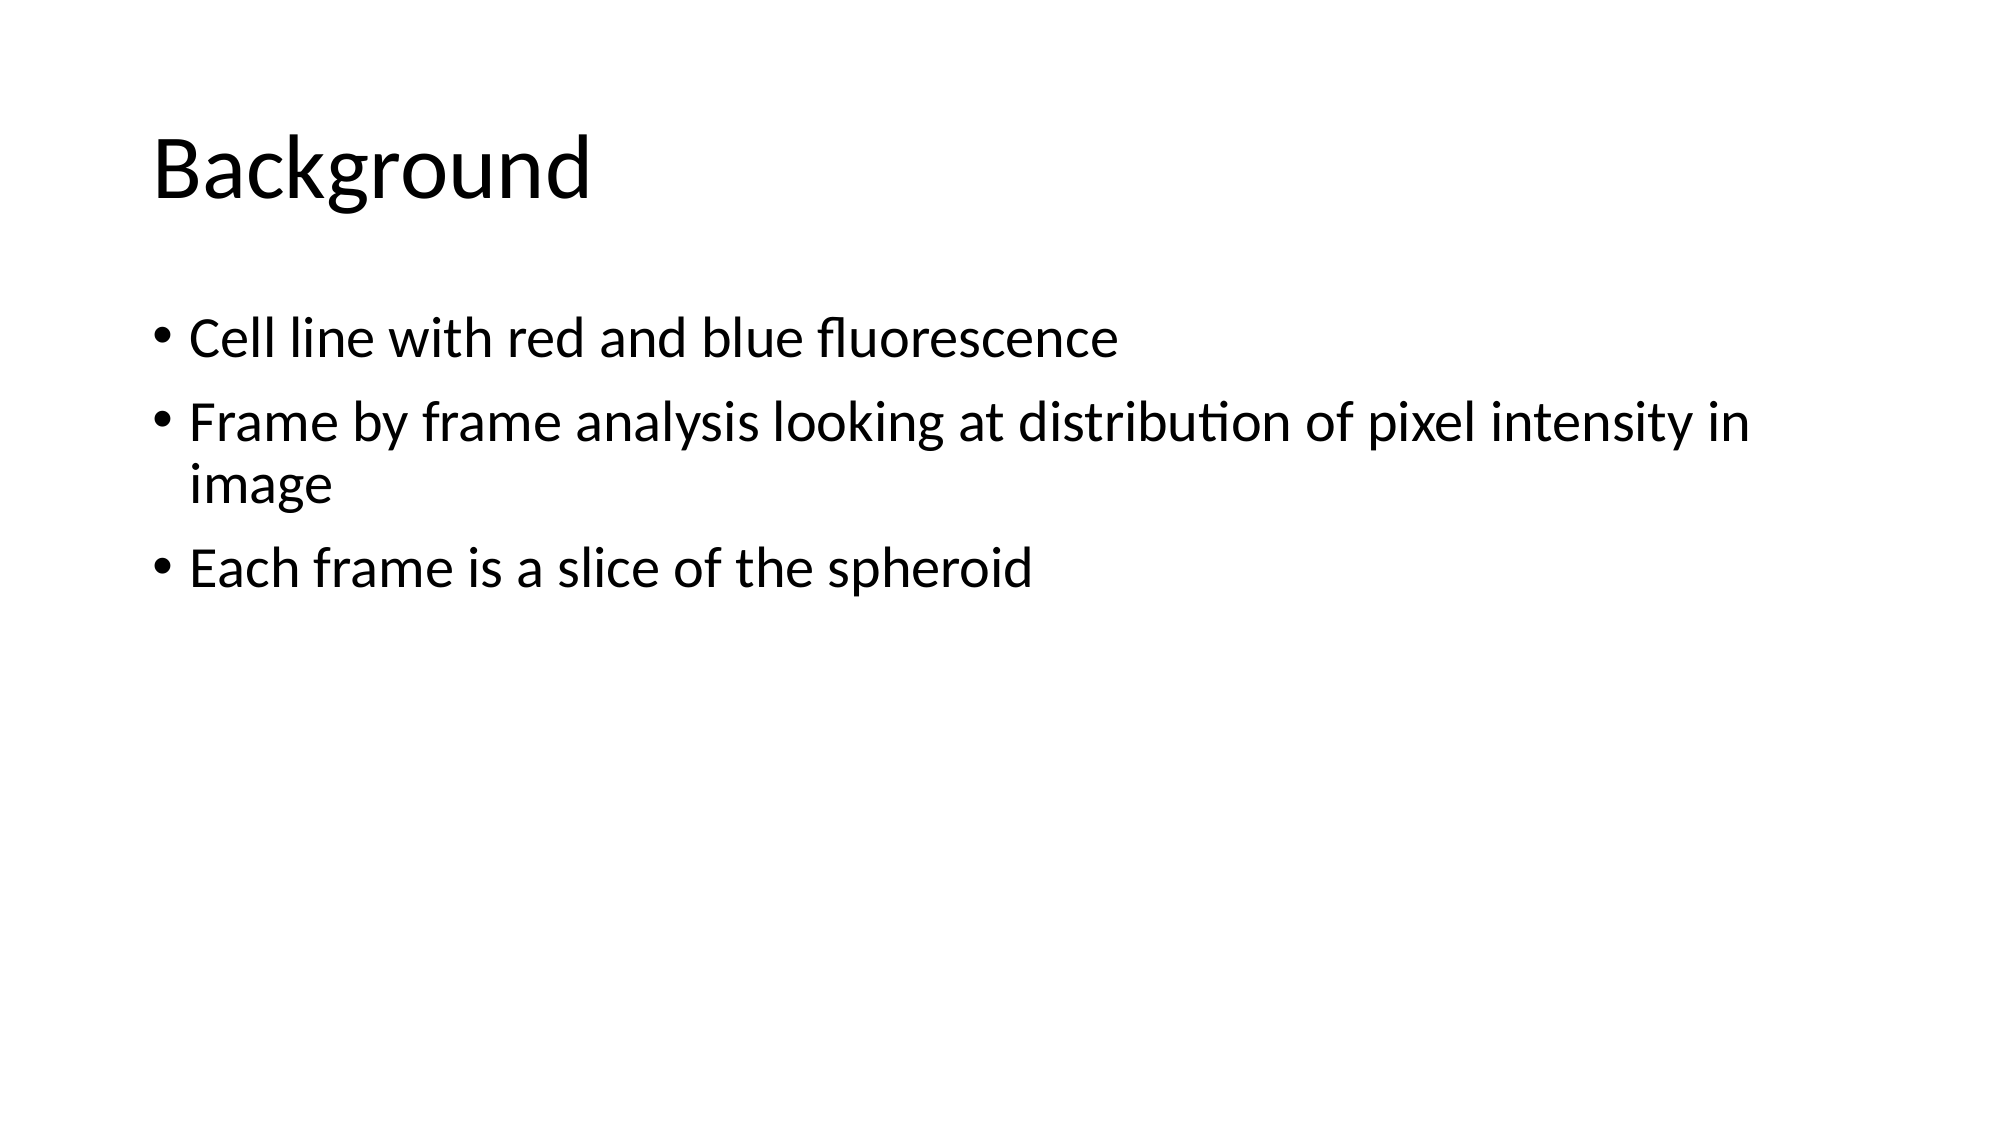

# Background
Cell line with red and blue fluorescence
Frame by frame analysis looking at distribution of pixel intensity in image
Each frame is a slice of the spheroid